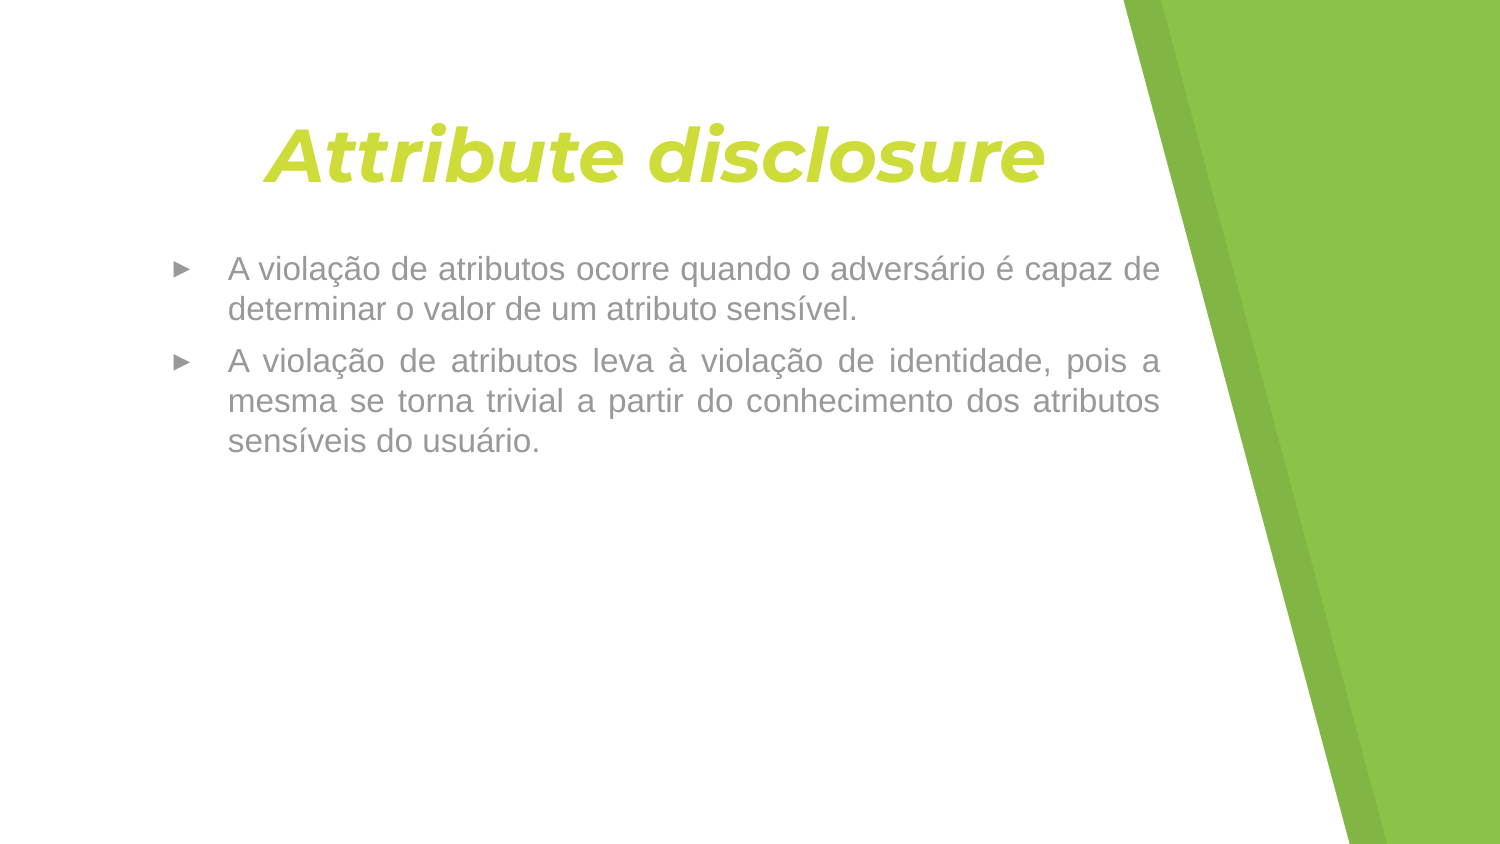

# Attribute disclosure
A violação de atributos ocorre quando o adversário é capaz de determinar o valor de um atributo sensível.
A violação de atributos leva à violação de identidade, pois a mesma se torna trivial a partir do conhecimento dos atributos sensíveis do usuário.